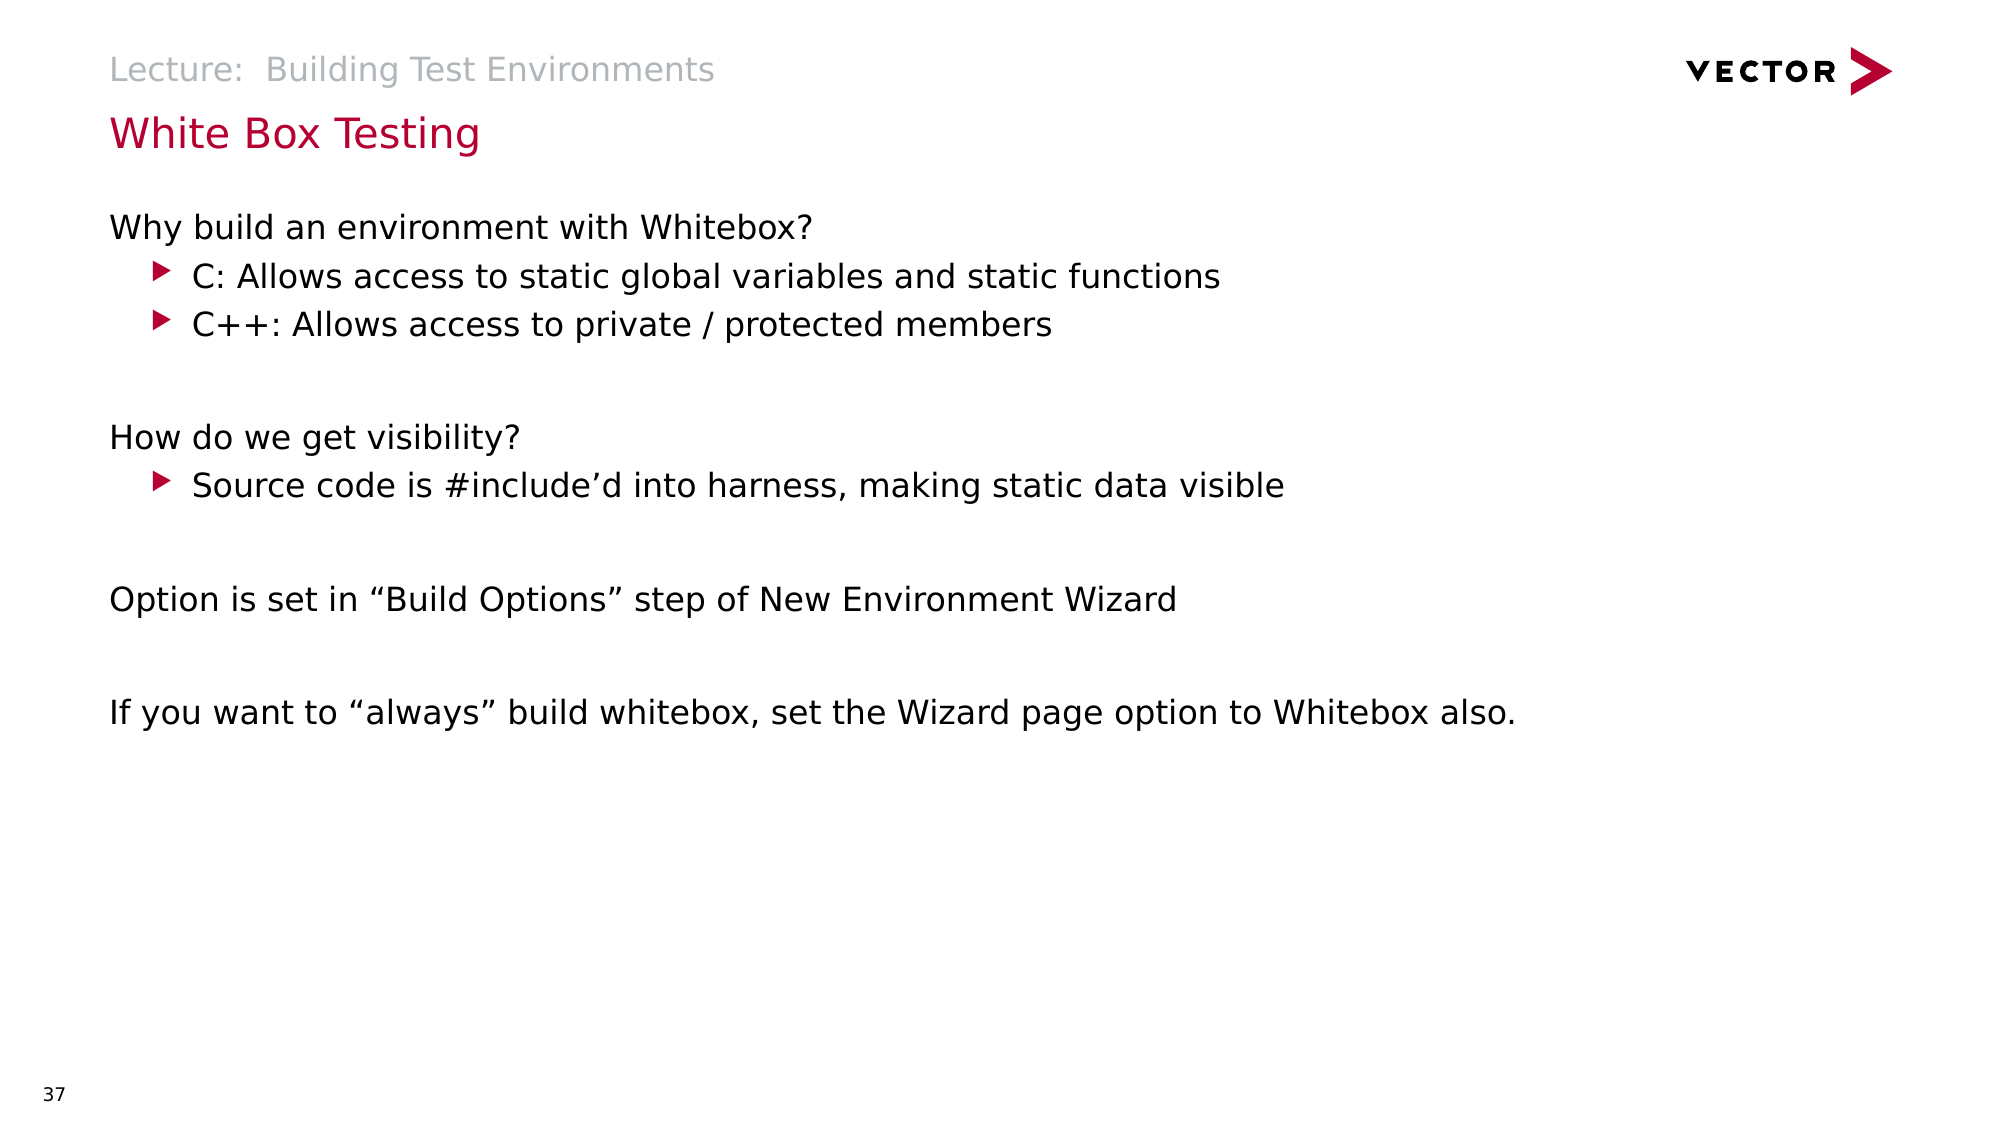

# Lecture:  Building Test Environments
White Box Testing
Why build an environment with Whitebox?
C: Allows access to static global variables and static functions
C++: Allows access to private / protected members

How do we get visibility?
Source code is #include’d into harness, making static data visible

Option is set in “Build Options” step of New Environment Wizard

If you want to “always” build whitebox, set the Wizard page option to Whitebox also.